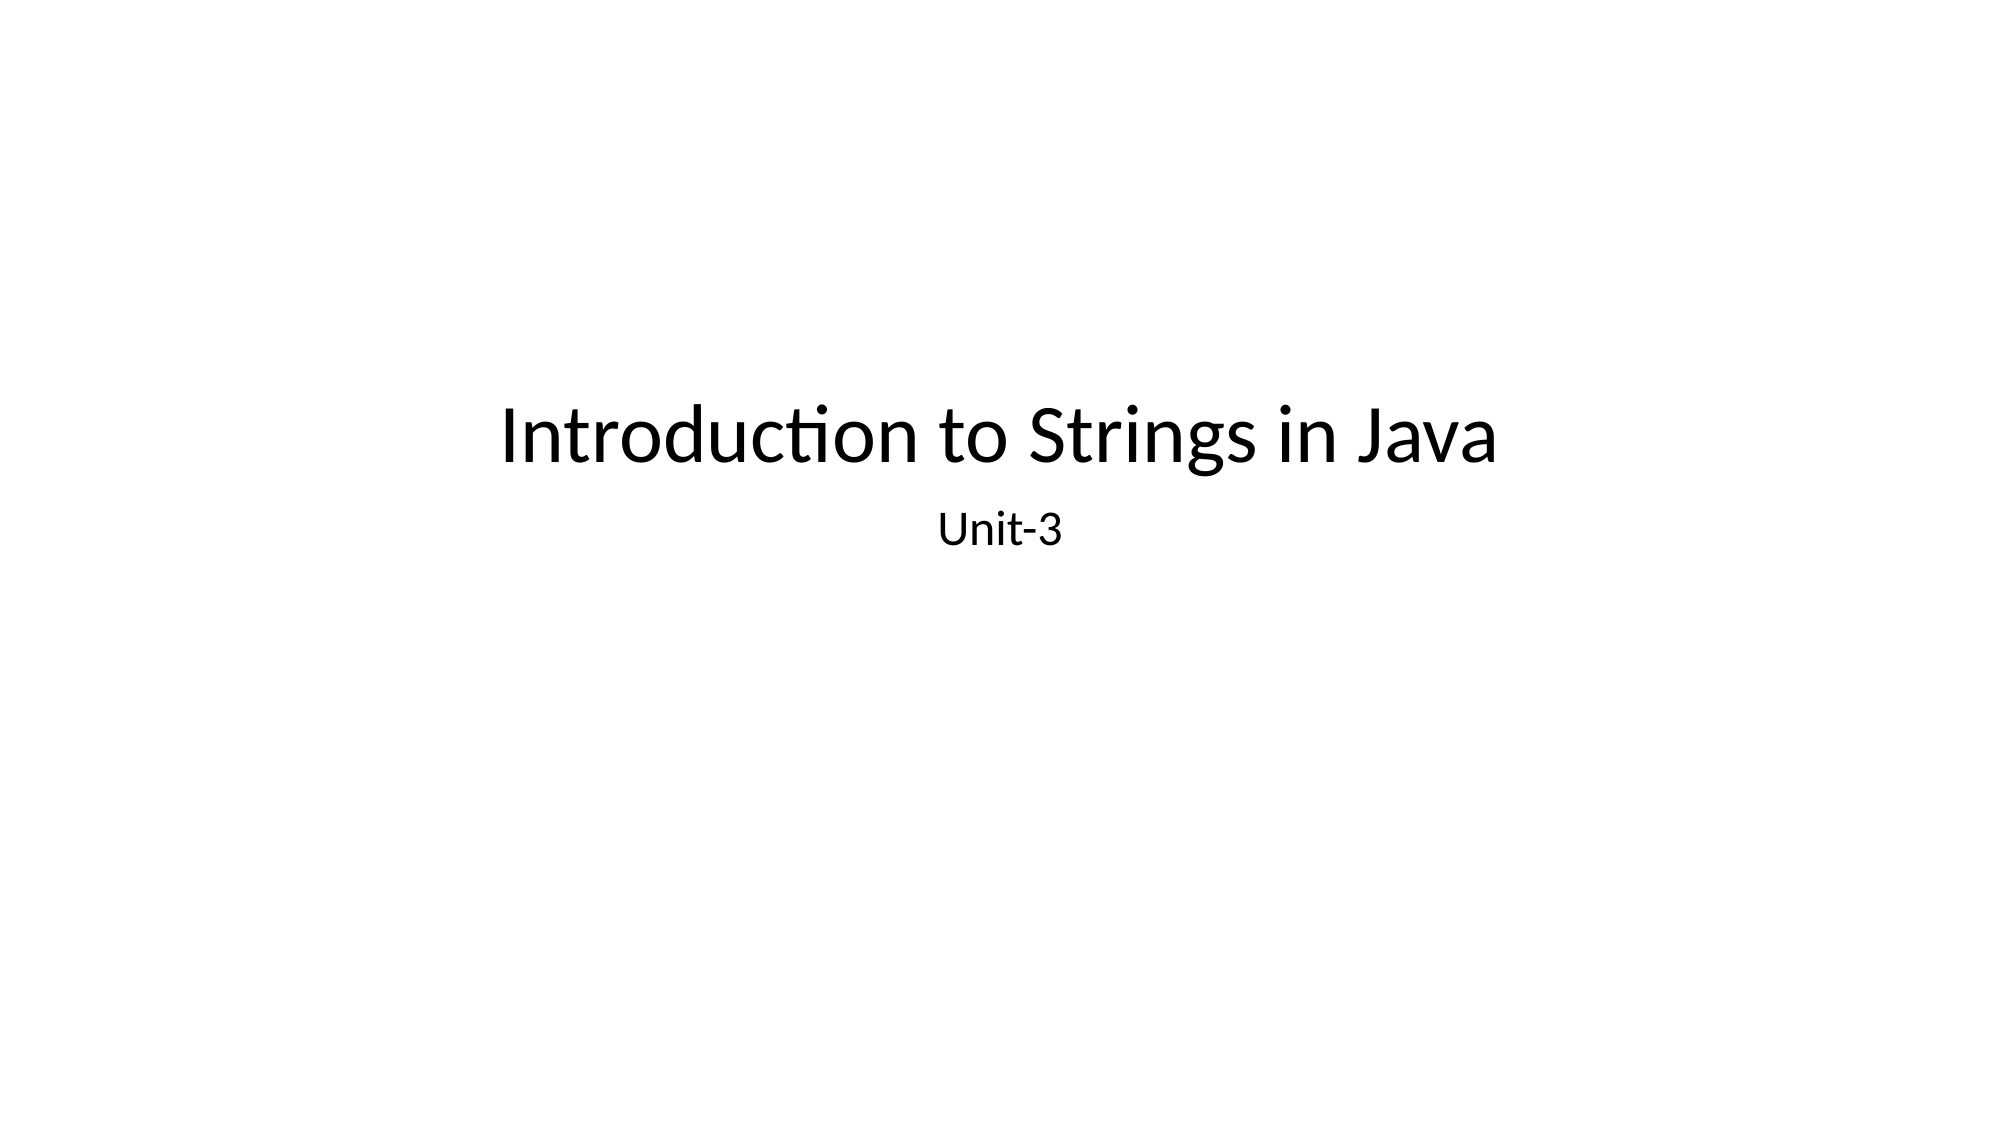

#
Introduction to Strings in Java
Unit-3